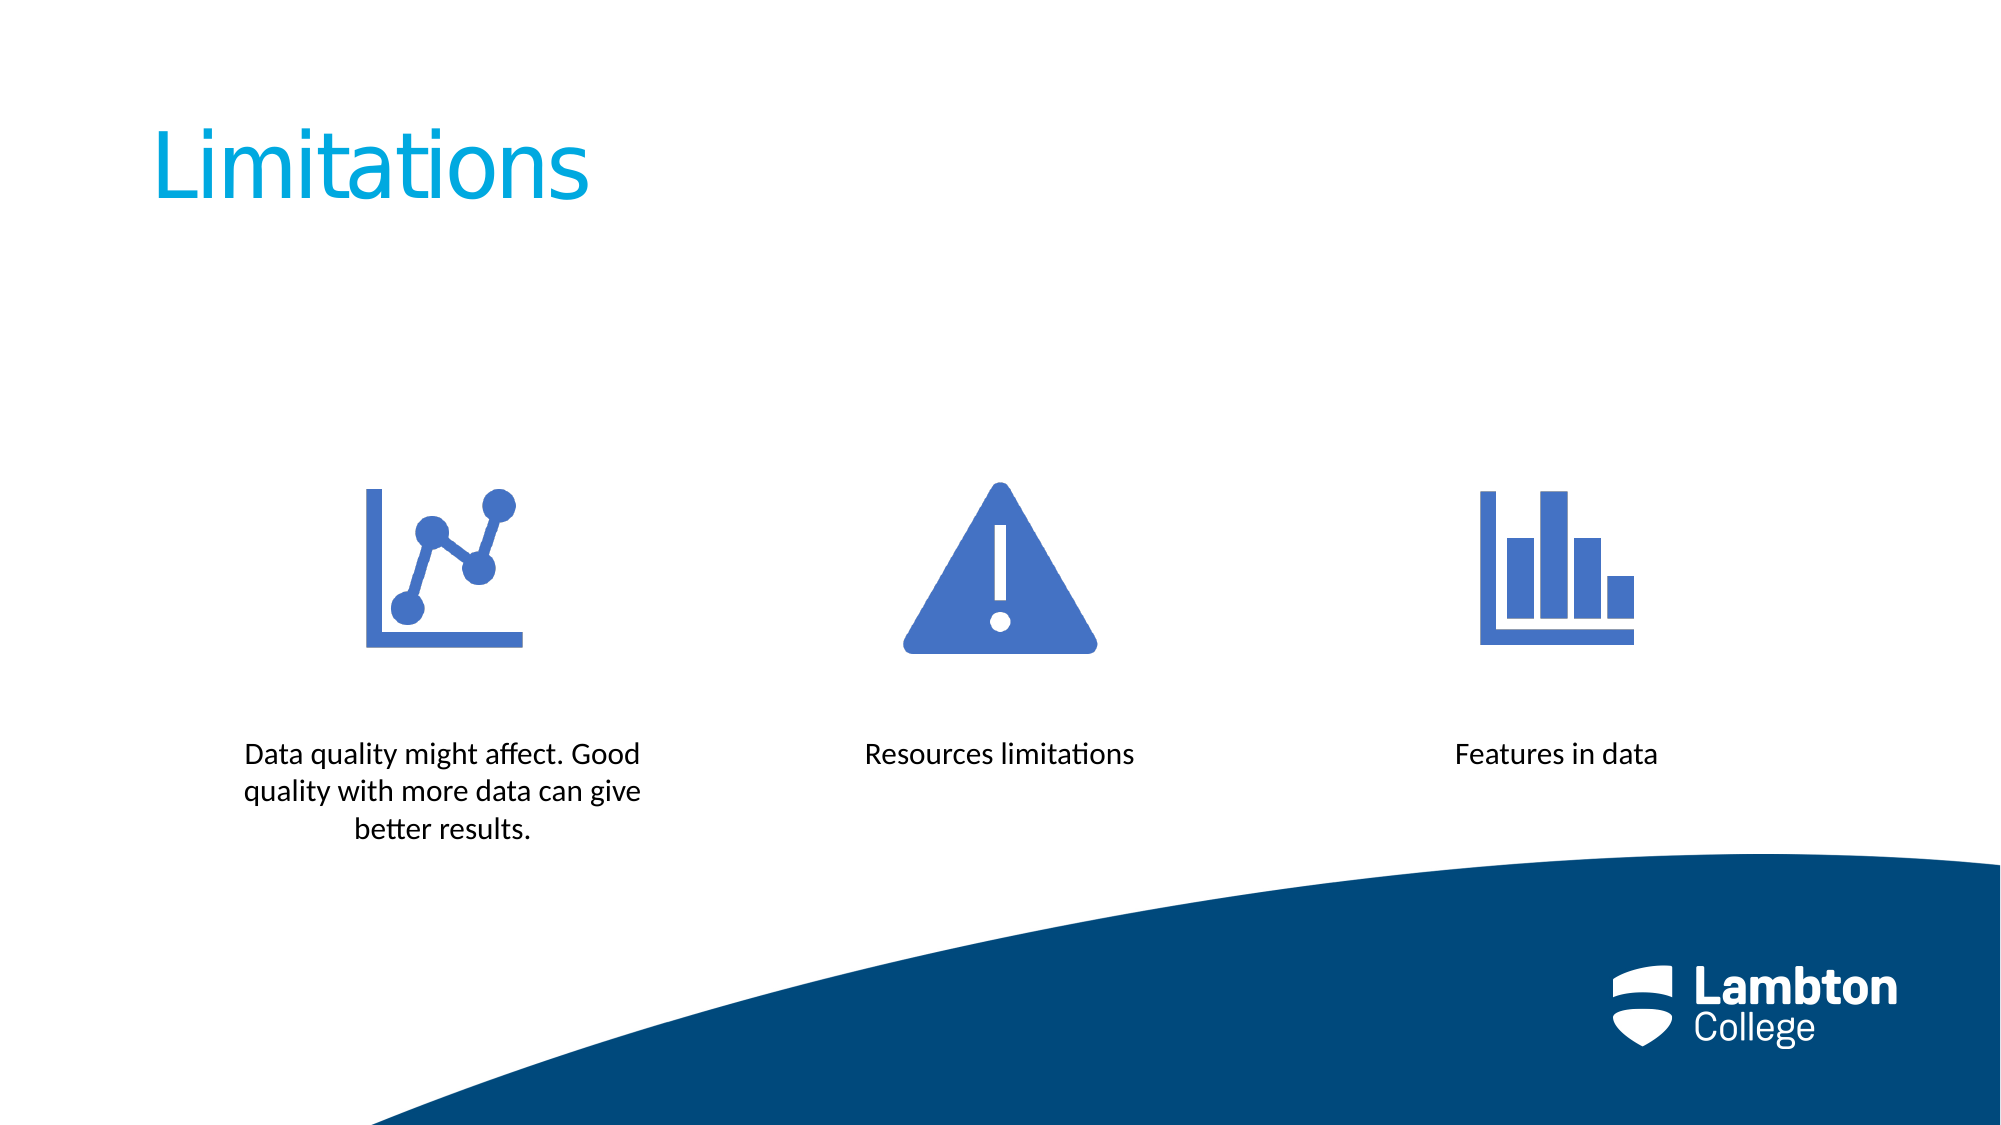

# Limitations
Data quality might affect. Good quality with more data can give better results.
Resources limitations
Features in data